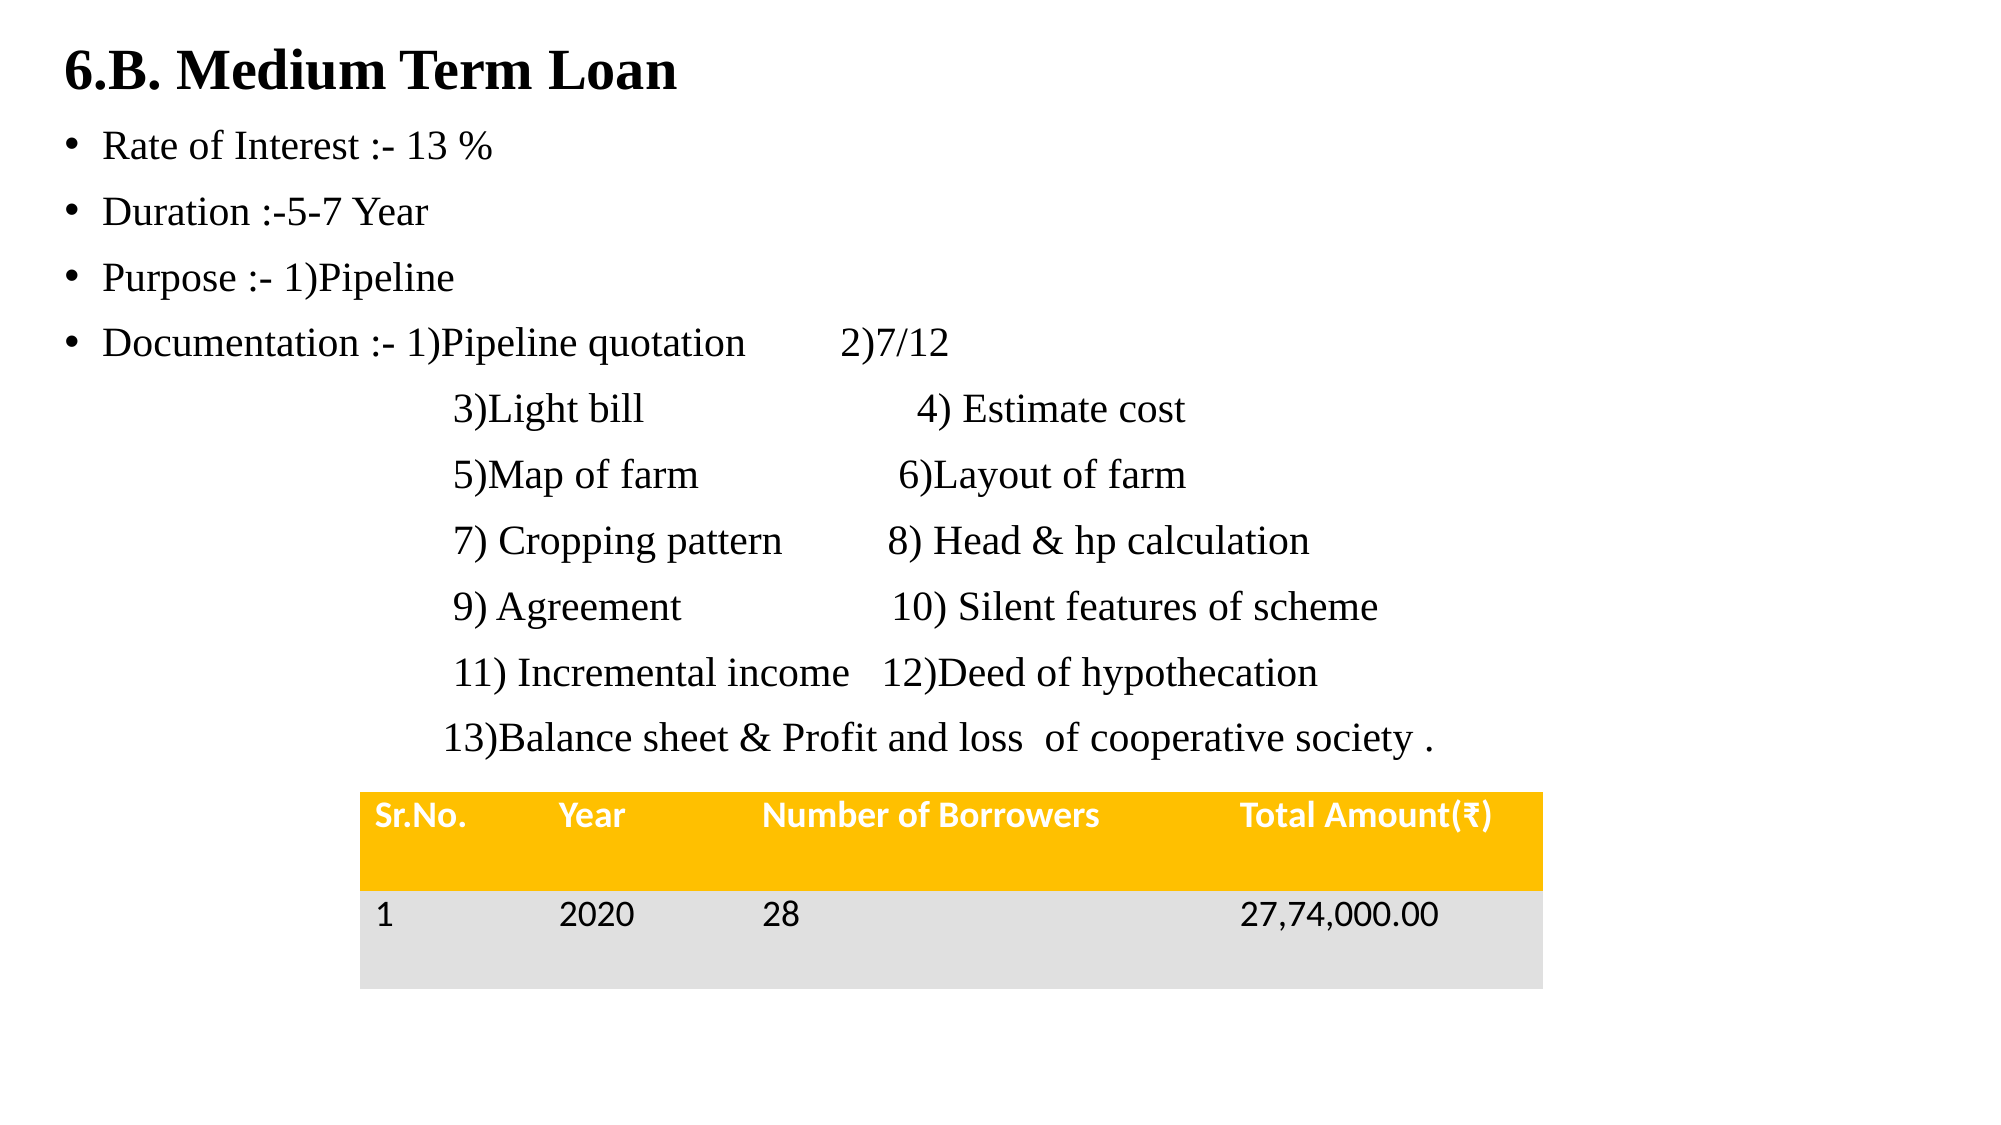

6.B. Medium Term Loan
Rate of Interest :- 13 %
Duration :-5-7 Year
Purpose :- 1)Pipeline
Documentation :- 1)Pipeline quotation         2)7/12
                                     3)Light bill                          4) Estimate cost
                                     5)Map of farm                   6)Layout of farm
                                     7) Cropping pattern          8) Head & hp calculation
                                     9) Agreement                    10) Silent features of scheme
                                     11) Incremental income   12)Deed of hypothecation
                                    13)Balance sheet & Profit and loss  of cooperative society .

| Sr.No. | Year | Number of Borrowers | Total Amount(₹) |
| --- | --- | --- | --- |
| 1 | 2020 | 28 | 27,74,000.00 |